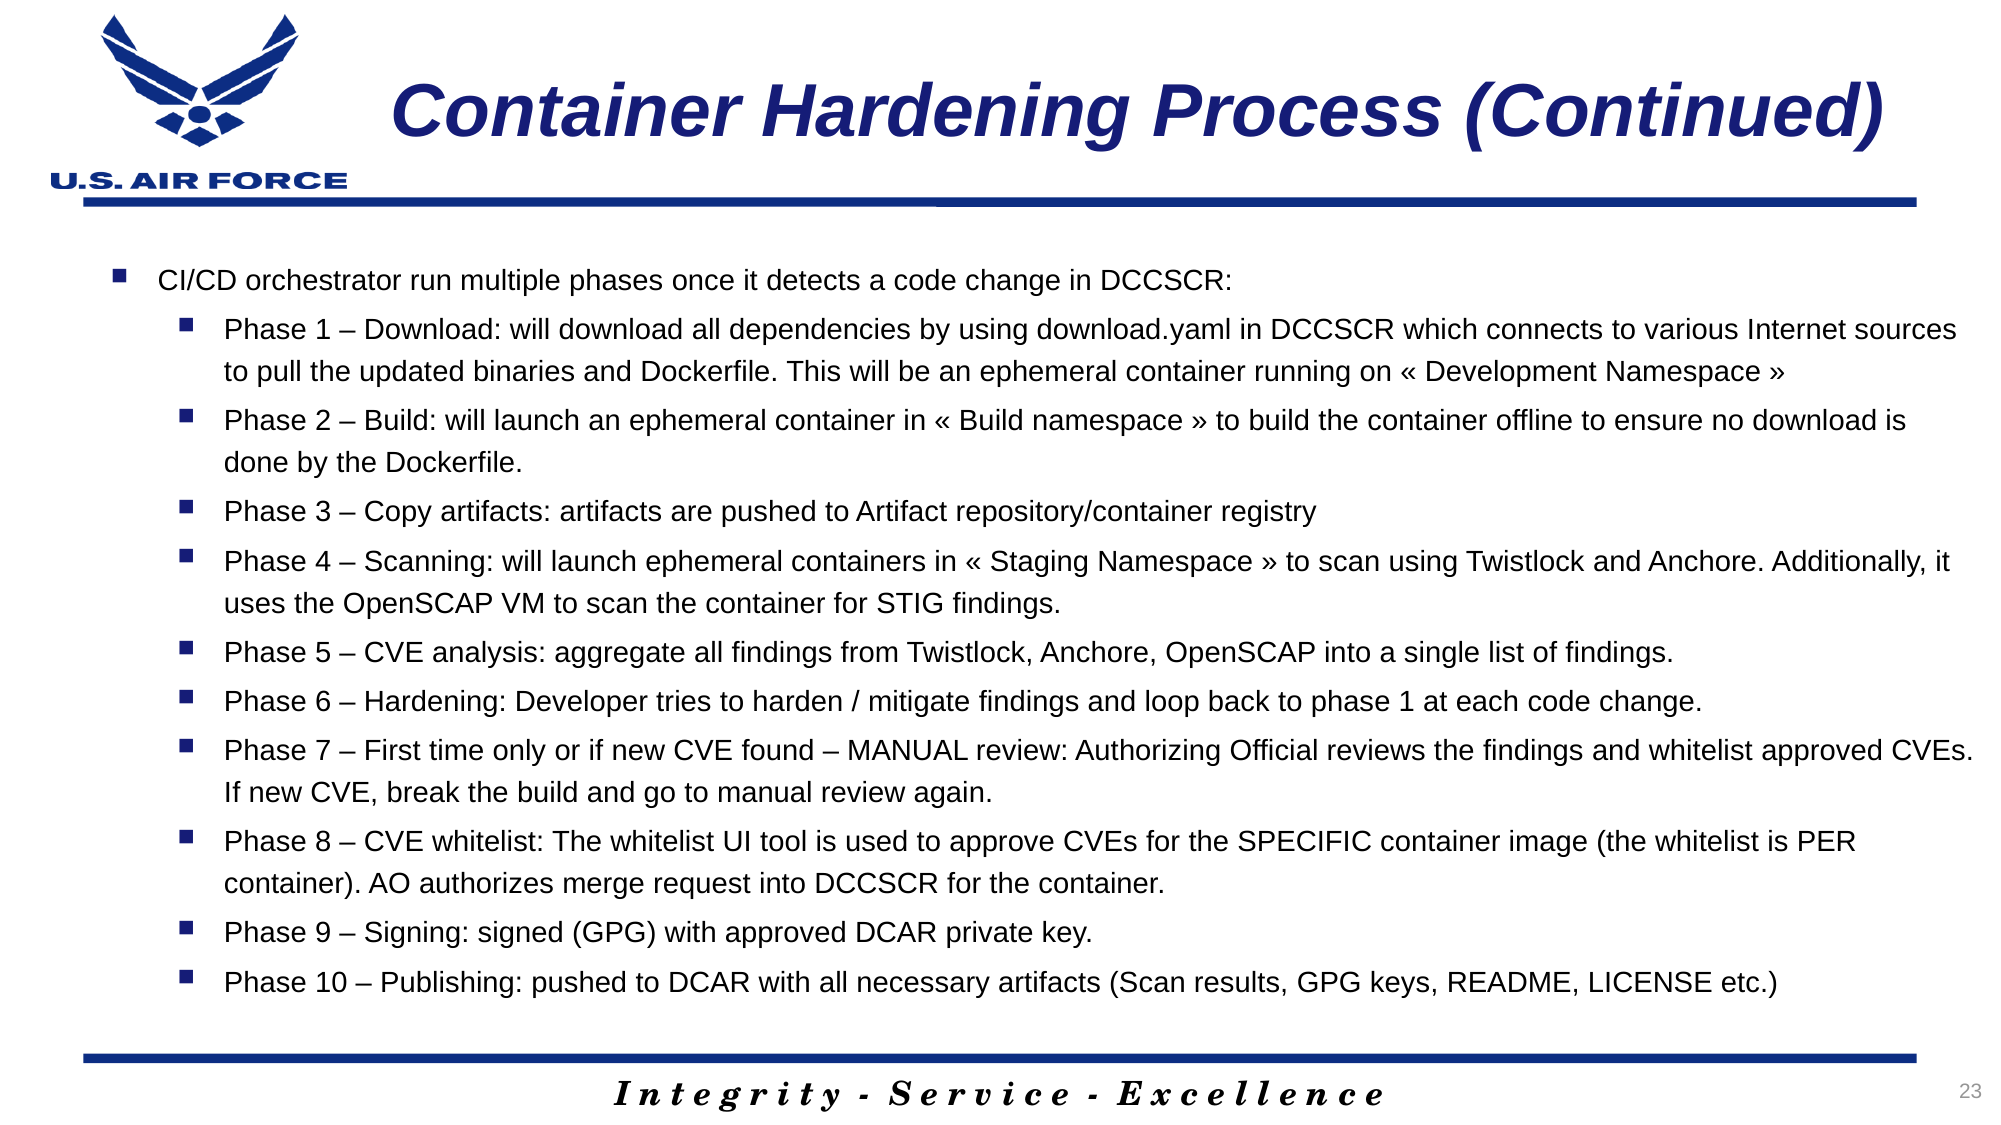

# Container Hardening Process (Continued)
CI/CD orchestrator run multiple phases once it detects a code change in DCCSCR:
Phase 1 – Download: will download all dependencies by using download.yaml in DCCSCR which connects to various Internet sources to pull the updated binaries and Dockerfile. This will be an ephemeral container running on « Development Namespace »
Phase 2 – Build: will launch an ephemeral container in « Build namespace » to build the container offline to ensure no download is done by the Dockerfile.
Phase 3 – Copy artifacts: artifacts are pushed to Artifact repository/container registry
Phase 4 – Scanning: will launch ephemeral containers in « Staging Namespace » to scan using Twistlock and Anchore. Additionally, it uses the OpenSCAP VM to scan the container for STIG findings.
Phase 5 – CVE analysis: aggregate all findings from Twistlock, Anchore, OpenSCAP into a single list of findings.
Phase 6 – Hardening: Developer tries to harden / mitigate findings and loop back to phase 1 at each code change.
Phase 7 – First time only or if new CVE found – MANUAL review: Authorizing Official reviews the findings and whitelist approved CVEs. If new CVE, break the build and go to manual review again.
Phase 8 – CVE whitelist: The whitelist UI tool is used to approve CVEs for the SPECIFIC container image (the whitelist is PER container). AO authorizes merge request into DCCSCR for the container.
Phase 9 – Signing: signed (GPG) with approved DCAR private key.
Phase 10 – Publishing: pushed to DCAR with all necessary artifacts (Scan results, GPG keys, README, LICENSE etc.)

23